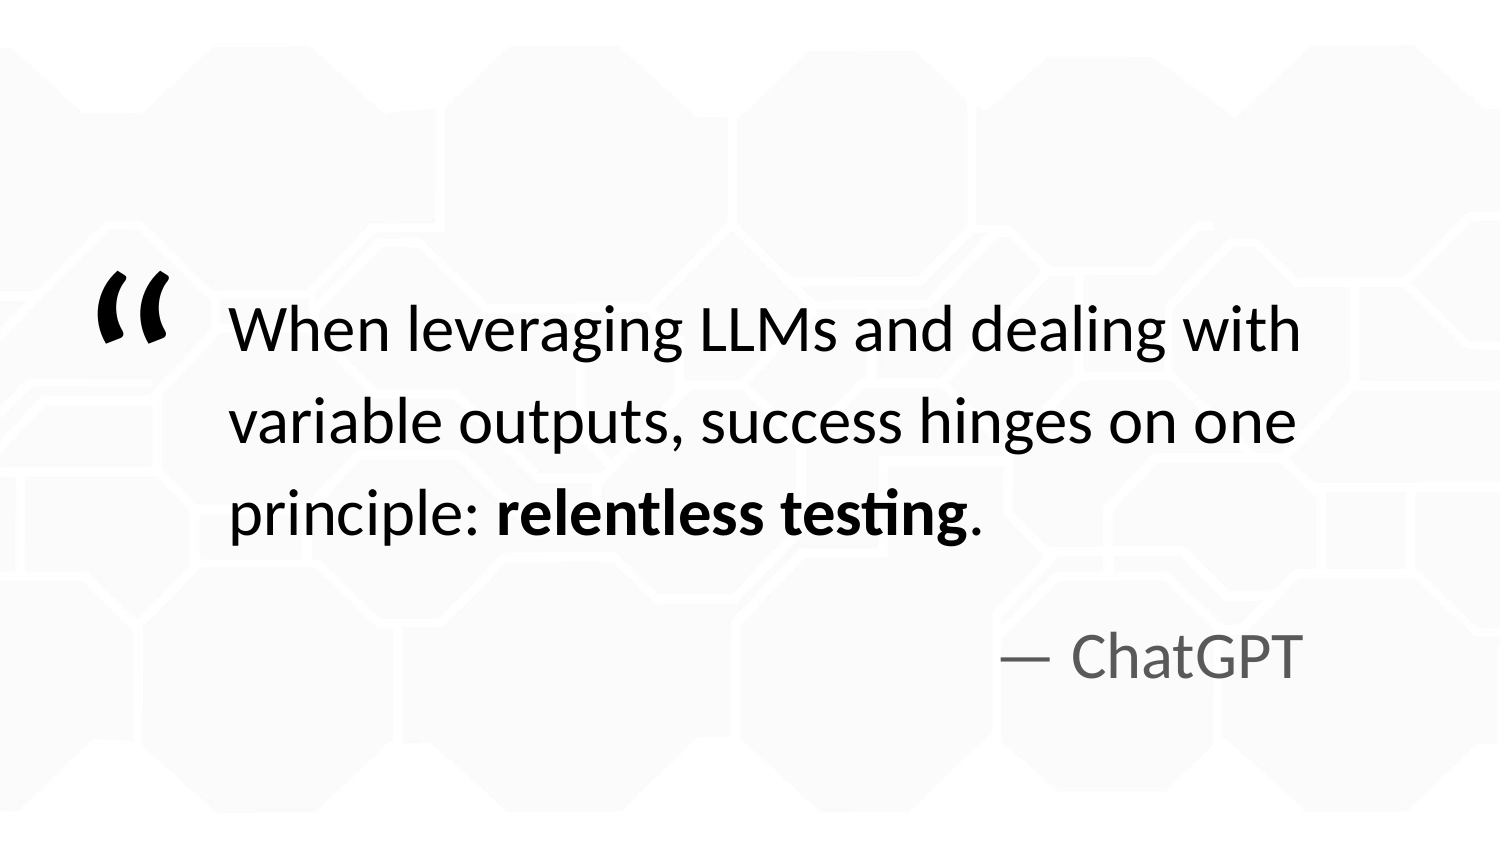

“
When leveraging LLMs and dealing with variable outputs, success hinges on one principle: relentless testing.

— ChatGPT